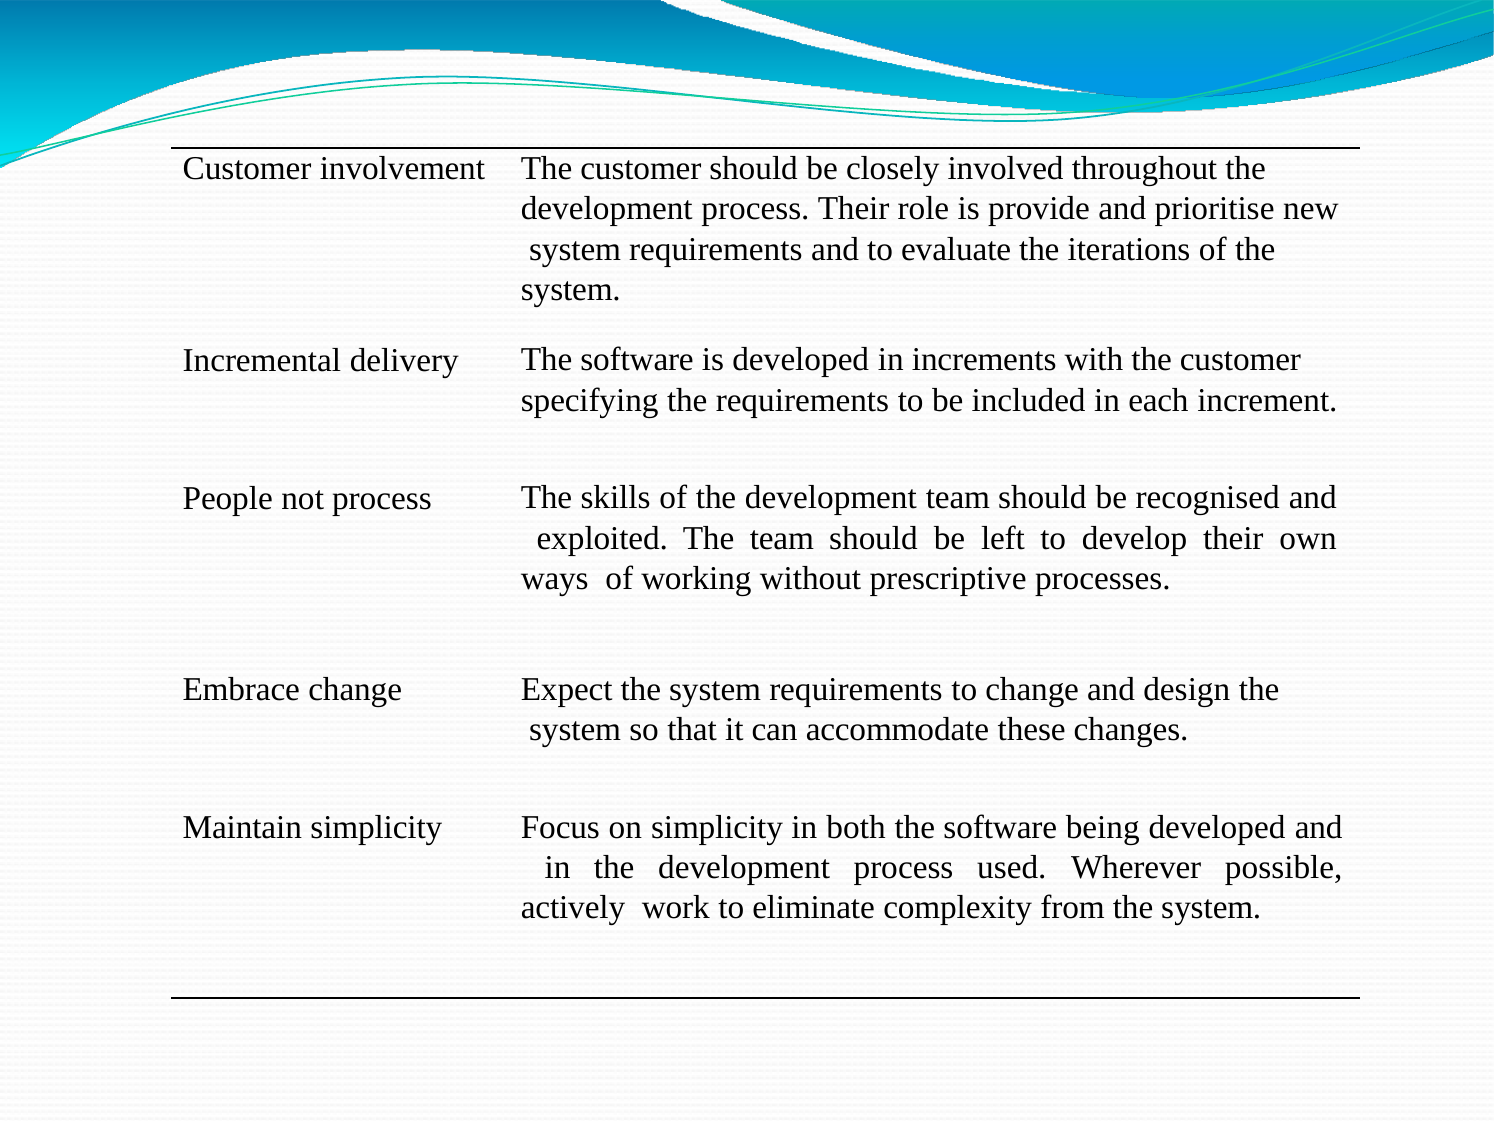

Customer involvement
The customer should be closely involved throughout the  development process. Their role is provide and prioritise new  system requirements and to evaluate the iterations of the  system.
Incremental delivery
The software is developed in increments with the customer  specifying the requirements to be included in each increment.
People not process
The skills of the development team should be recognised and  exploited. The team should be left to develop their own ways  of working without prescriptive processes.
Embrace change
Expect the system requirements to change and design the  system so that it can accommodate these changes.
Maintain simplicity
Focus on simplicity in both the software being developed and  in the development process used. Wherever possible, actively  work to eliminate complexity from the system.